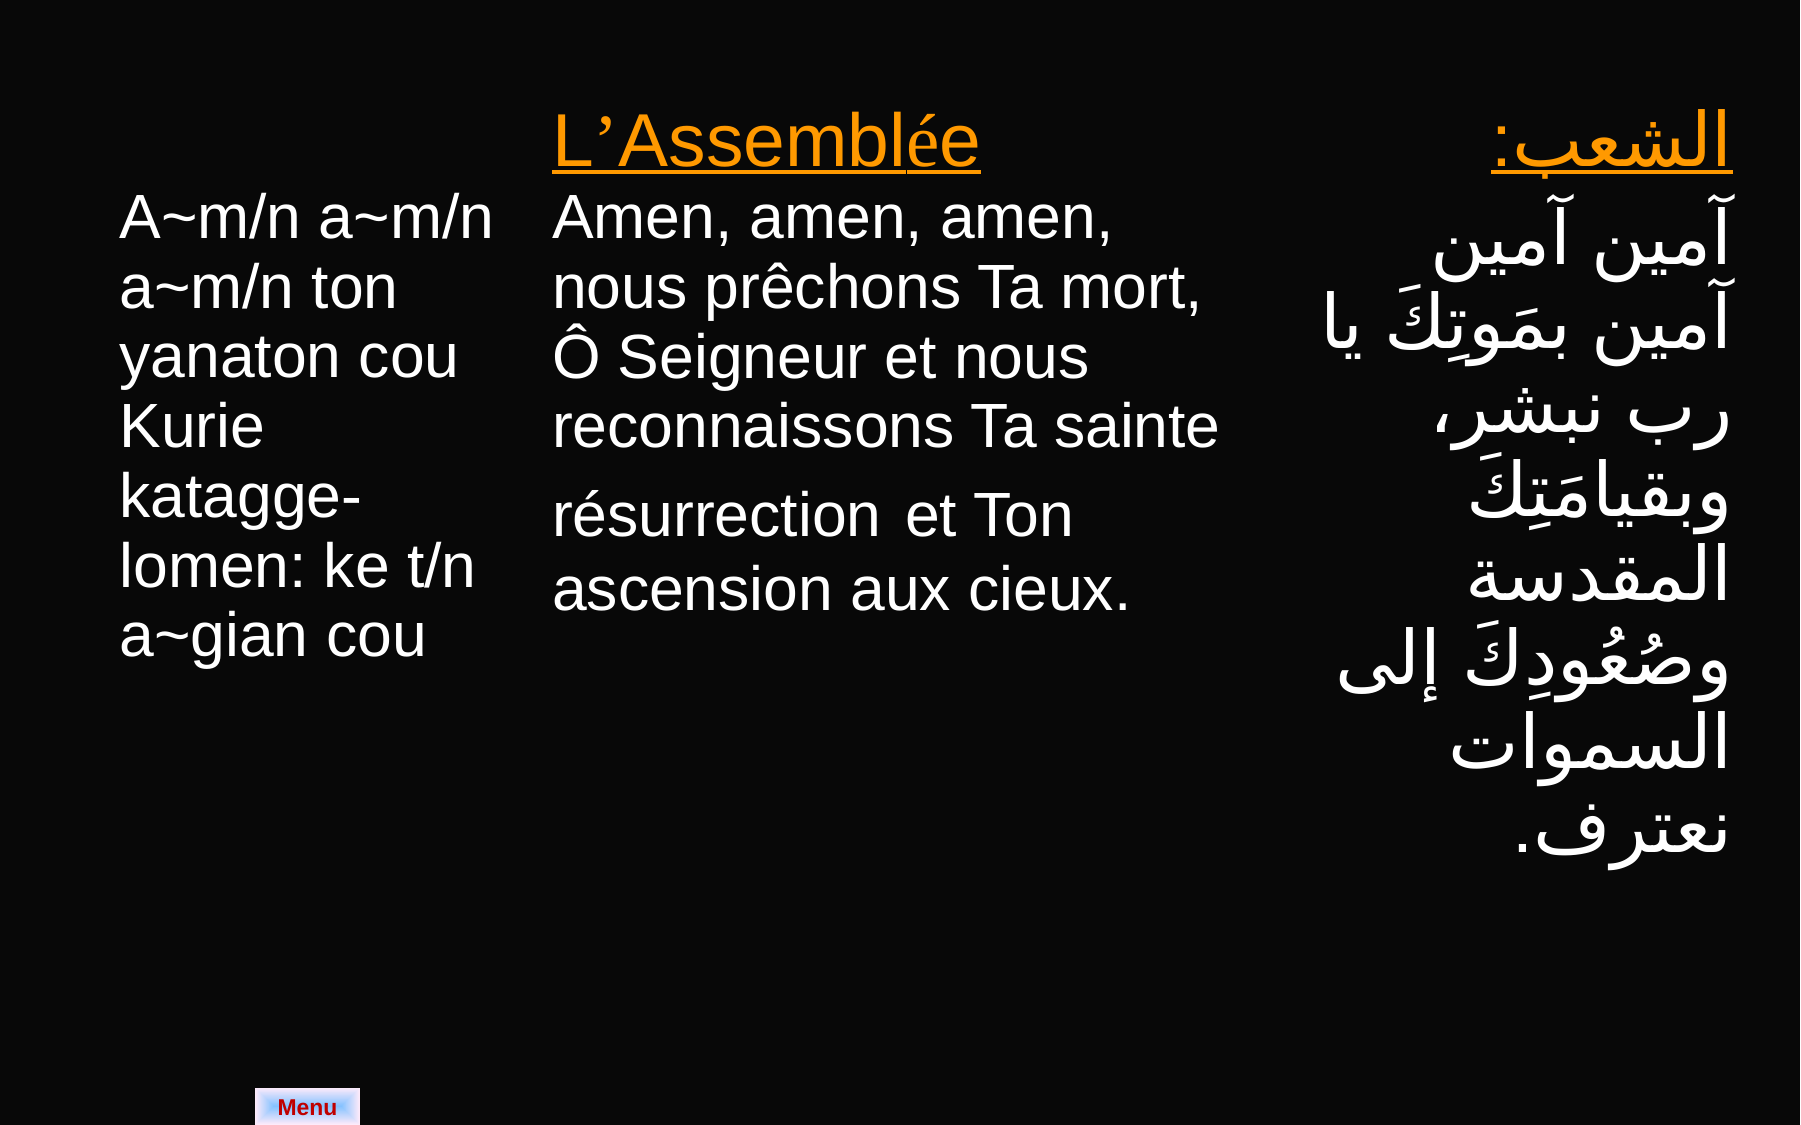

| A~m/n a~m/n a~m/n ton yanaton cou Kurie katagge-lomen: ke t/n a~gian cou | L’Assemblée Amen, amen, amen, nous prêchons Ta mort, Ô Seigneur et nous reconnaissons Ta sainte résurrection et Ton ascension aux cieux. | الشعب: آمين آمين آمين بمَوتِكَ يا رب نبشر، وبقيامَتِكَ المقدسة وصُعُودِكَ إلى السموات نعترف. |
| --- | --- | --- |

Menu